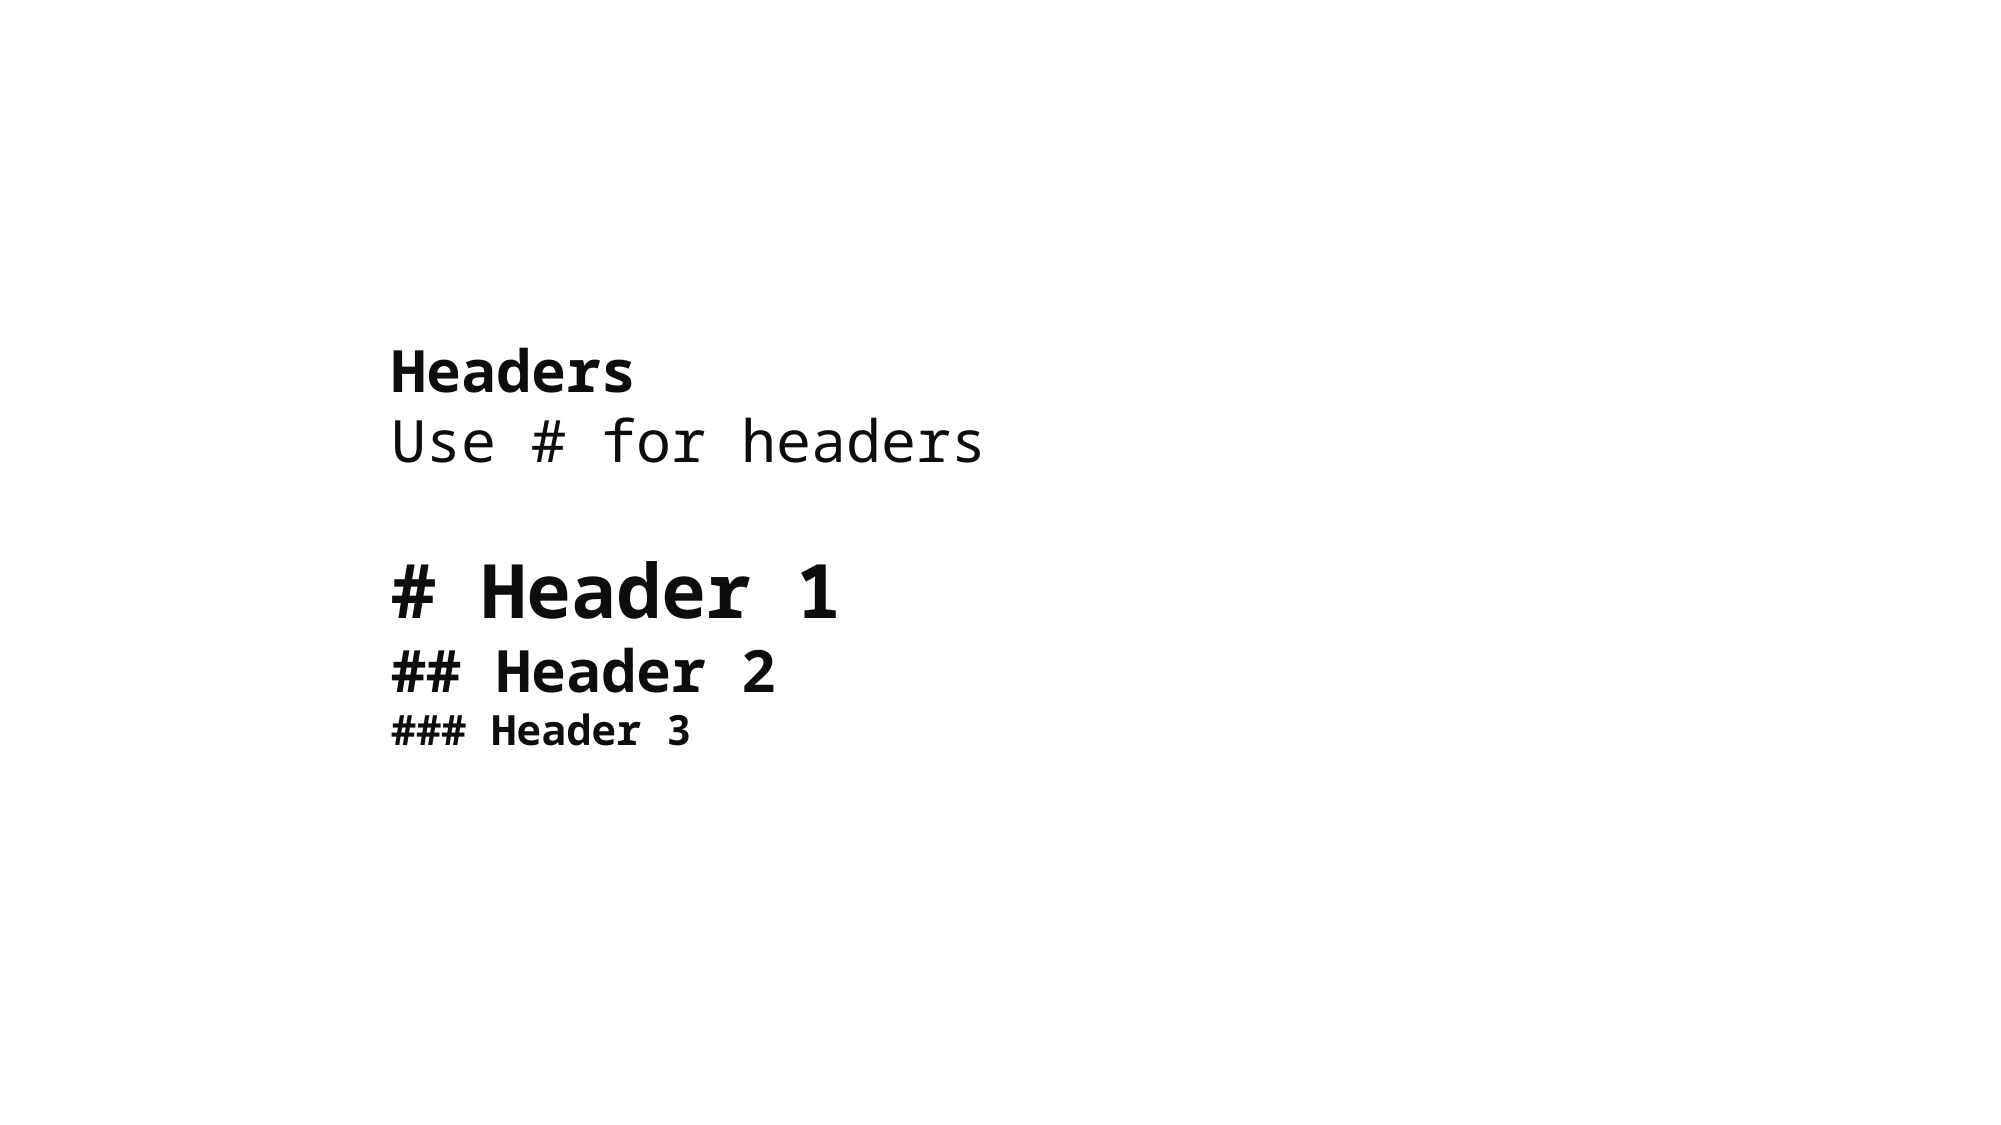

Headers
Use # for headers

# Header 1
## Header 2
### Header 3